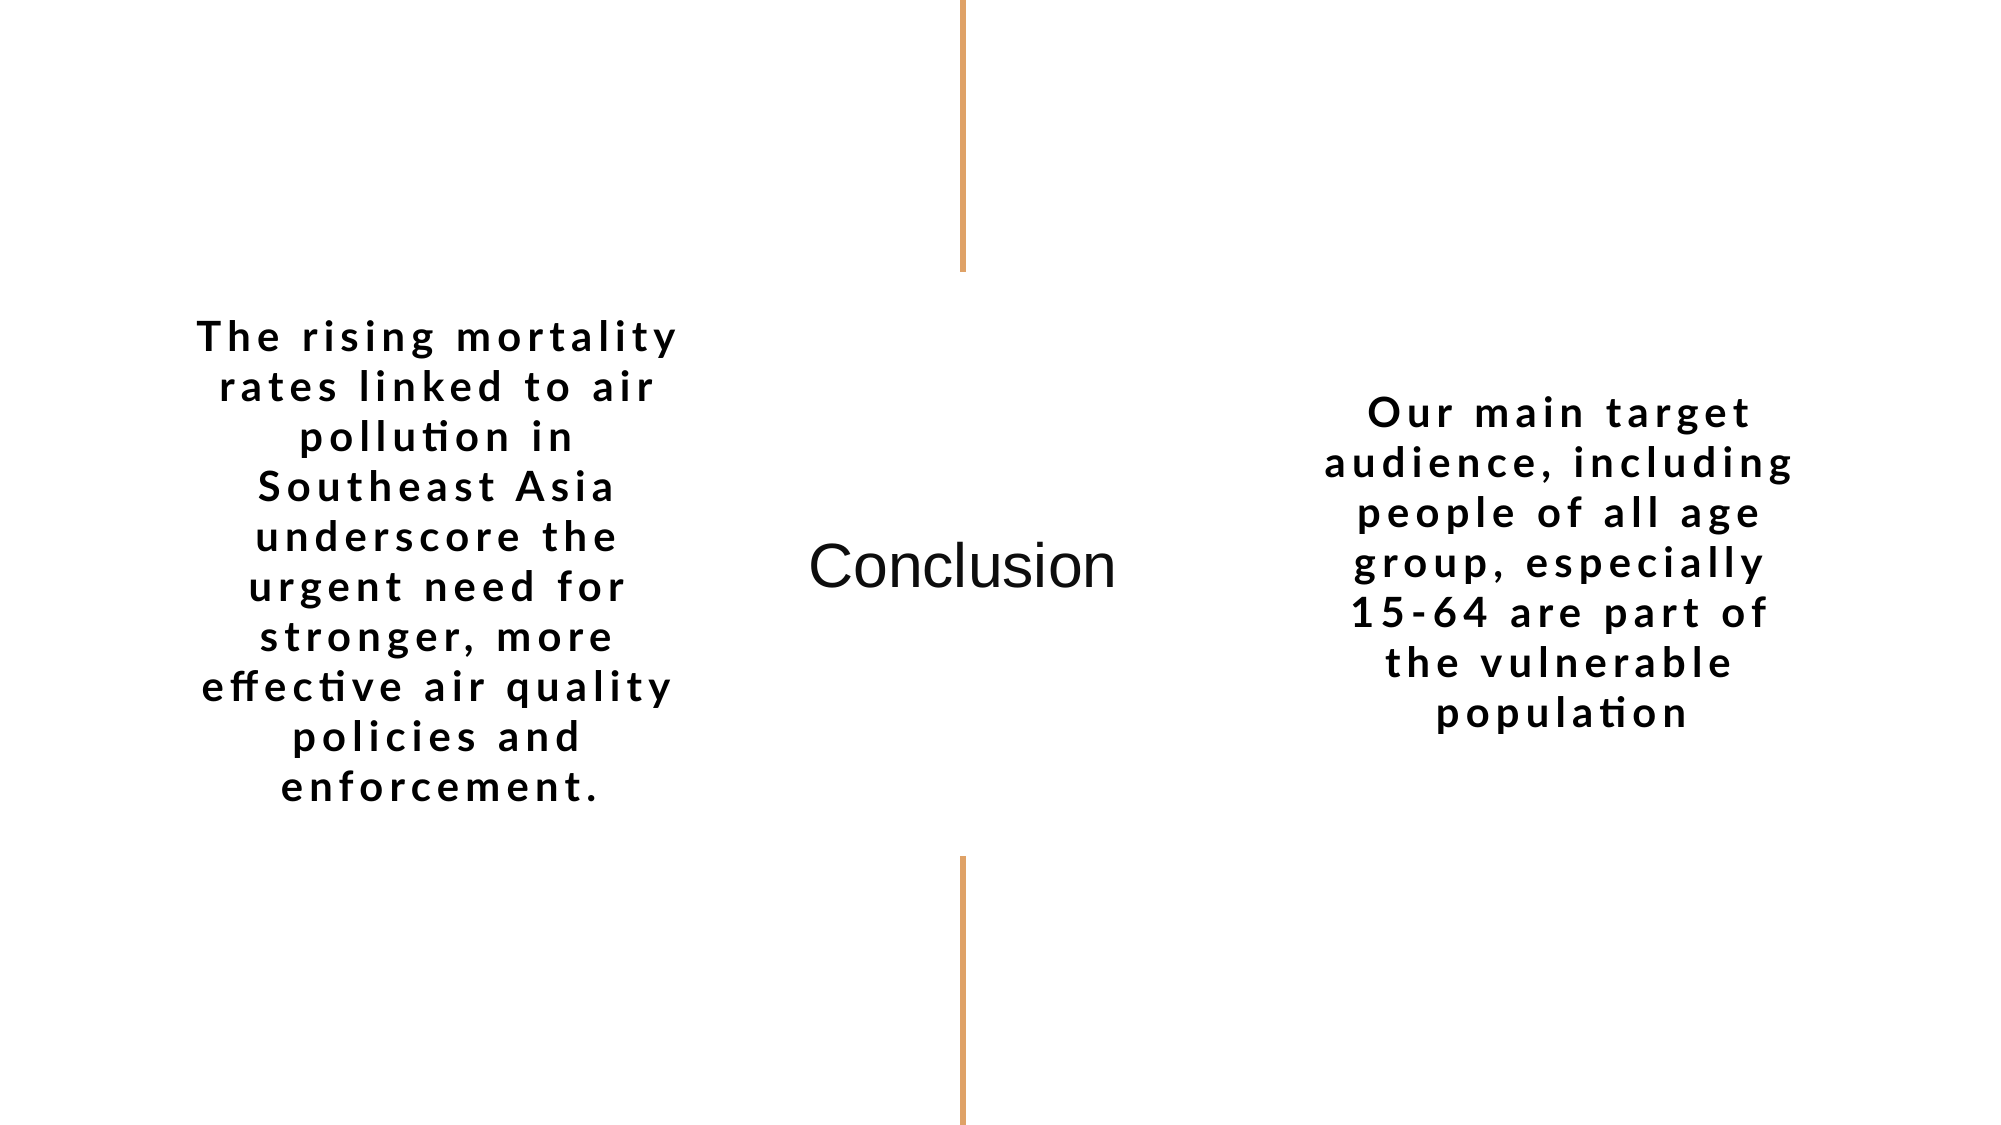

The rising mortality rates linked to air pollution in Southeast Asia underscore the urgent need for stronger, more effective air quality policies and enforcement.
Our main target audience, including people of all age group, especially 15-64 are part of the vulnerable population
Conclusion